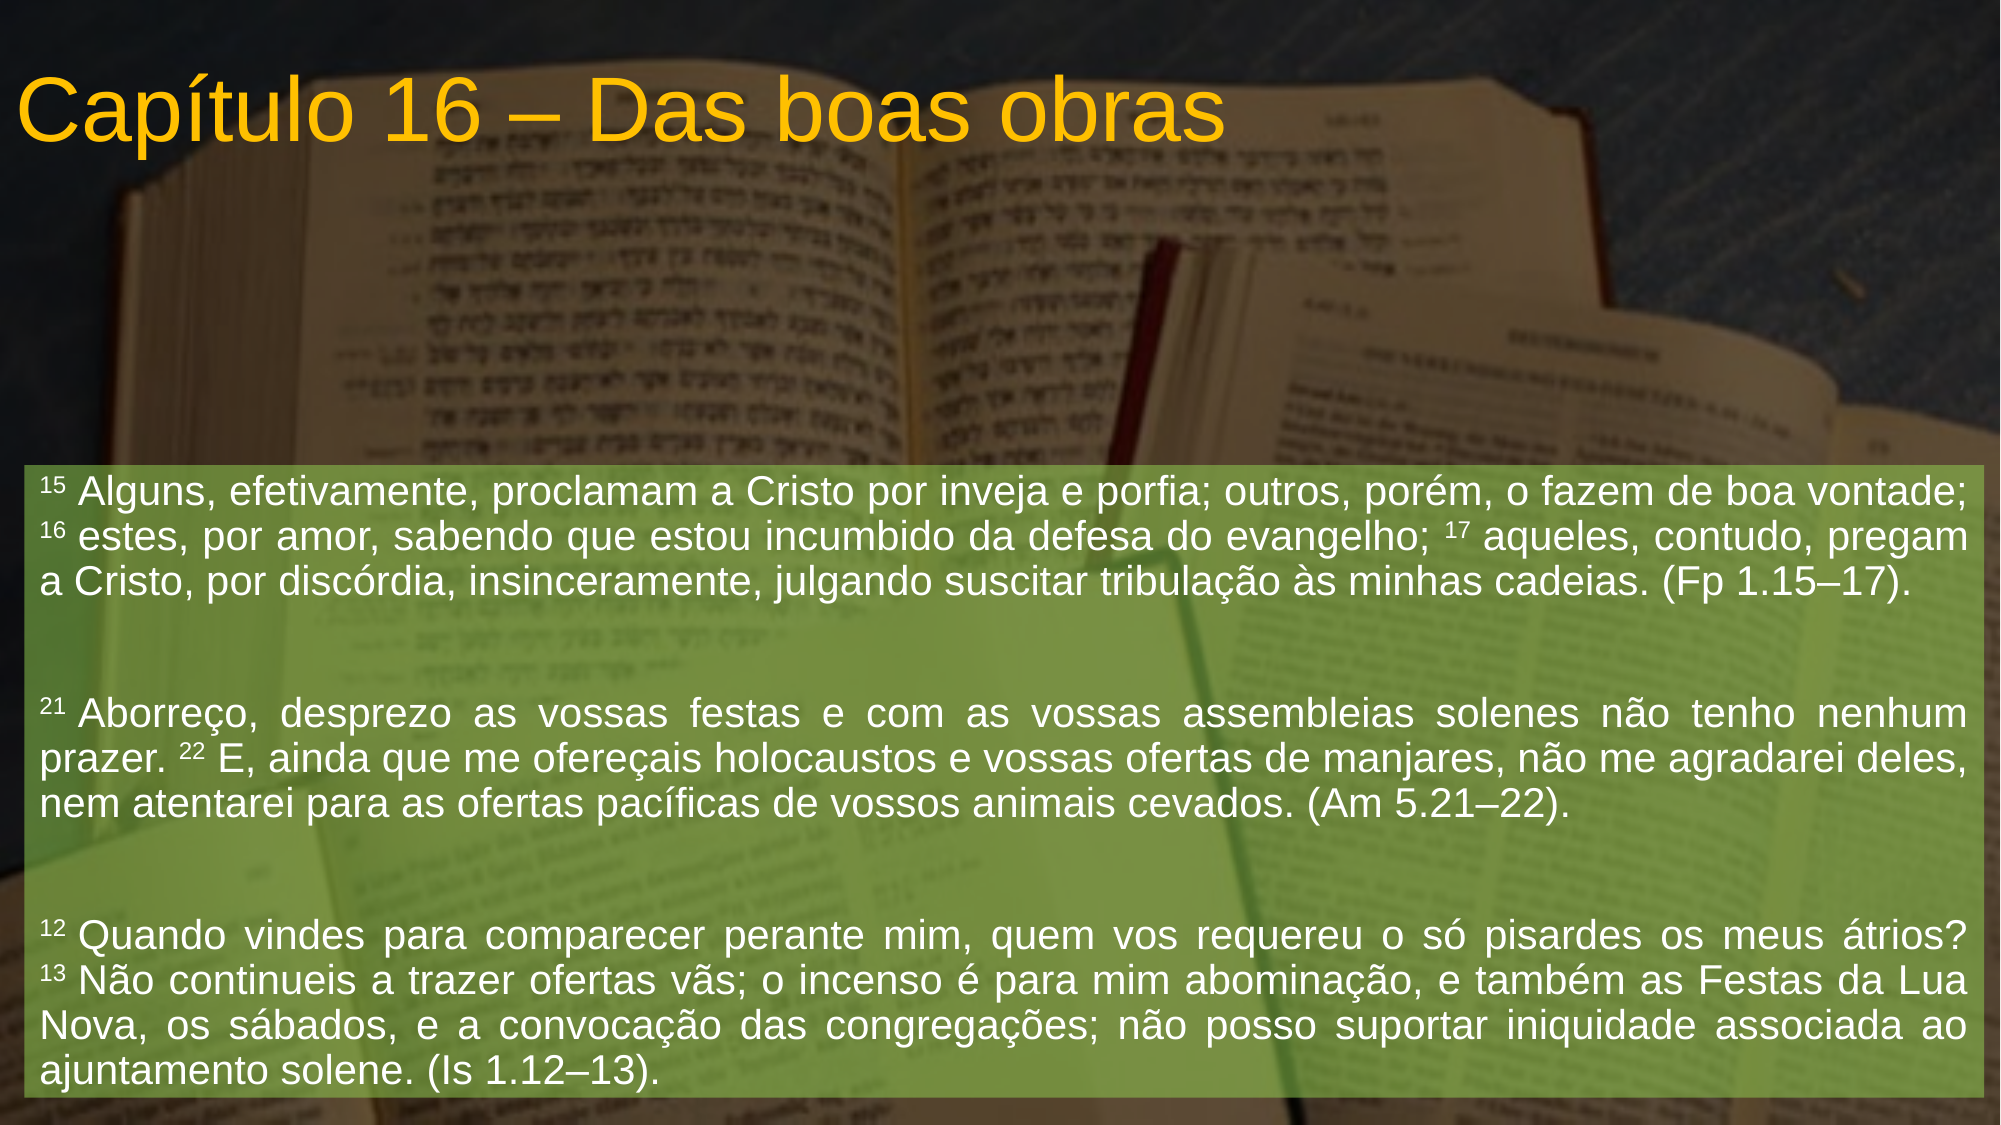

# Capítulo 16 – Das boas obras
15 Alguns, efetivamente, proclamam a Cristo por inveja e porfia; outros, porém, o fazem de boa vontade; 16 estes, por amor, sabendo que estou incumbido da defesa do evangelho; 17 aqueles, contudo, pregam a Cristo, por discórdia, insinceramente, julgando suscitar tribulação às minhas cadeias. (Fp 1.15–17).

21 Aborreço, desprezo as vossas festas e com as vossas assembleias solenes não tenho nenhum prazer. 22 E, ainda que me ofereçais holocaustos e vossas ofertas de manjares, não me agradarei deles, nem atentarei para as ofertas pacíficas de vossos animais cevados. (Am 5.21–22).

12 Quando vindes para comparecer perante mim, quem vos requereu o só pisardes os meus átrios? 13 Não continueis a trazer ofertas vãs; o incenso é para mim abominação, e também as Festas da Lua Nova, os sábados, e a convocação das congregações; não posso suportar iniquidade associada ao ajuntamento solene. (Is 1.12–13).